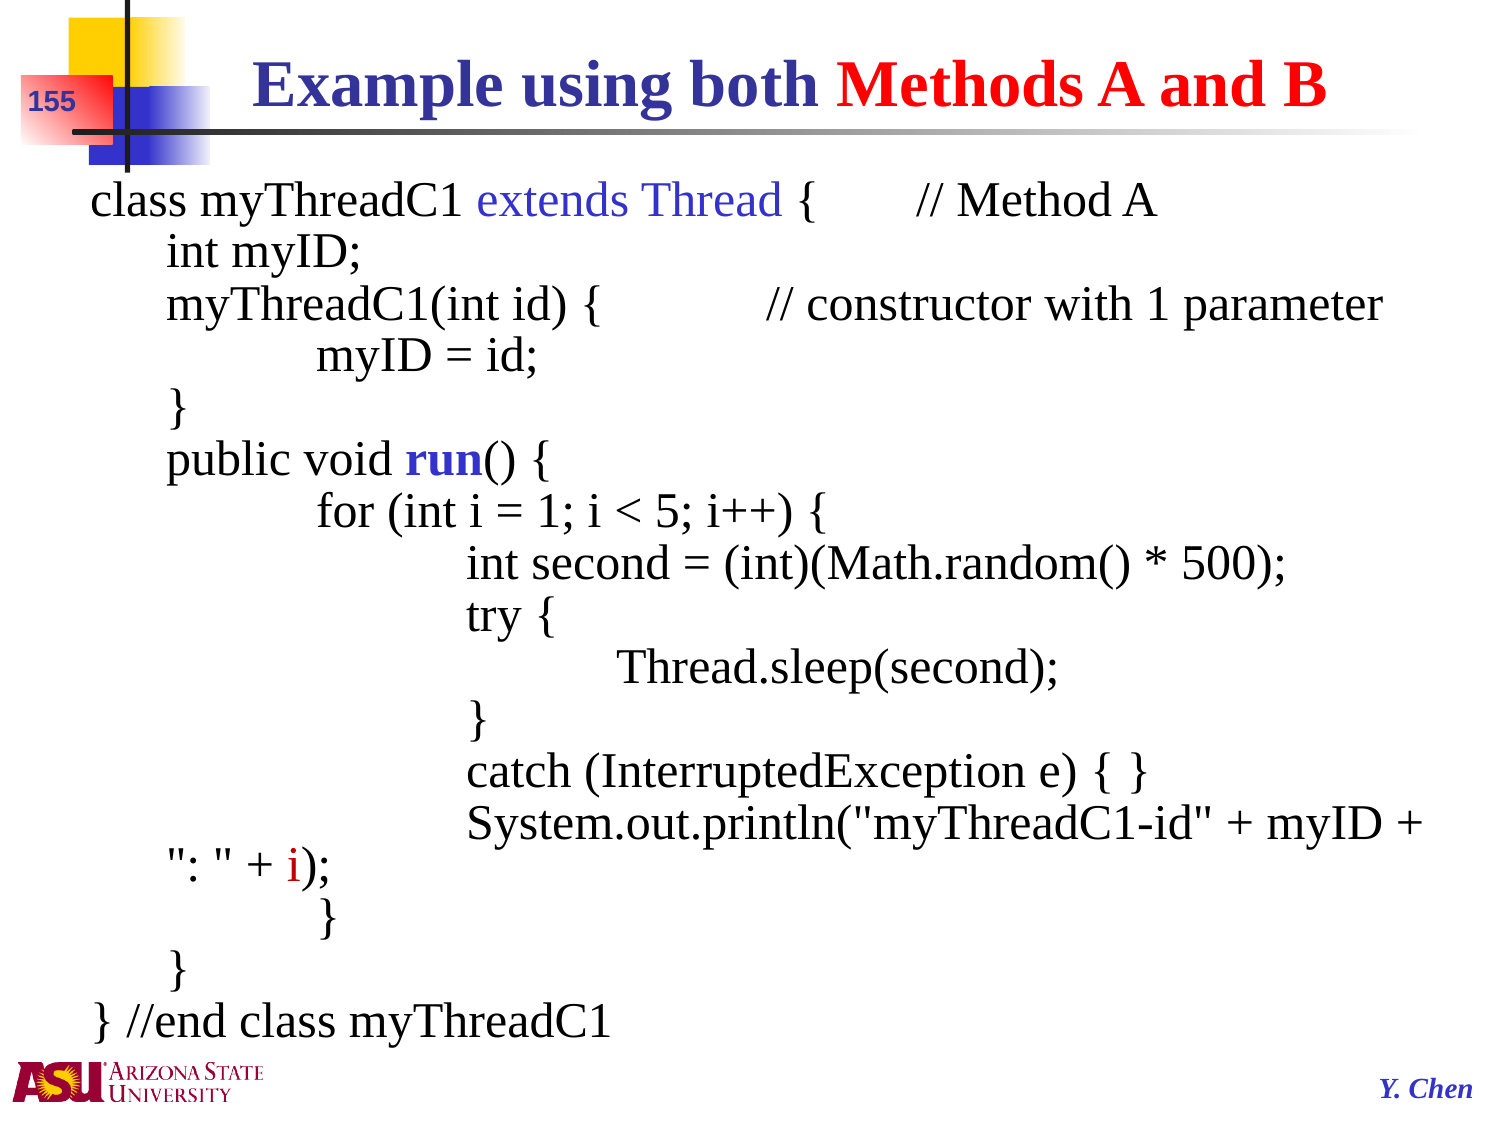

# Example using both Methods A and B
155
class myThreadC1 extends Thread {	// Method A
	int myID;
	myThreadC1(int id) {		// constructor with 1 parameter
		myID = id;
	}
	public void run() {
		for (int i = 1; i < 5; i++) {
			int second = (int)(Math.random() * 500);
			try {
				Thread.sleep(second);
			}
			catch (InterruptedException e) { }
			System.out.println("myThreadC1-id" + myID + ": " + i);
		}
	}
} //end class myThreadC1